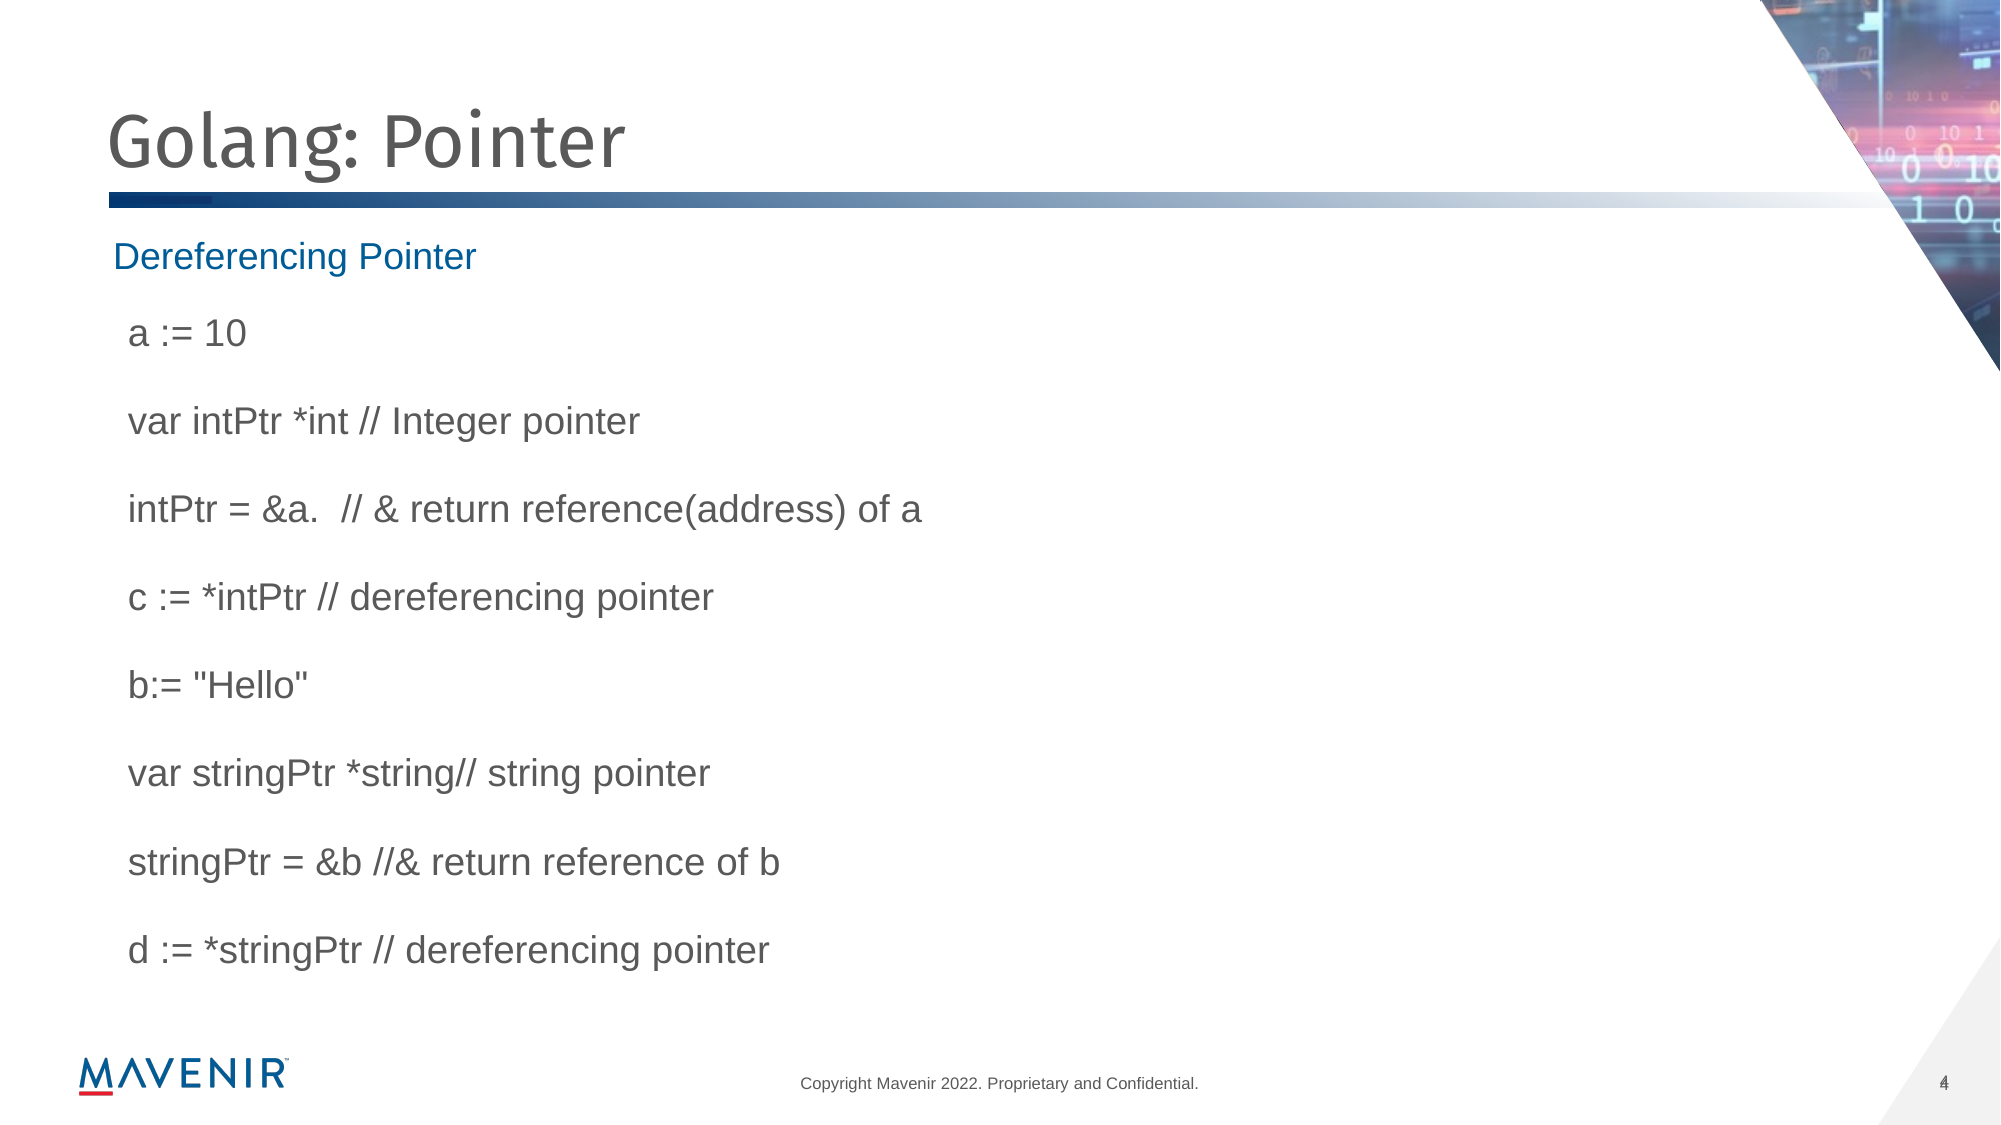

# Golang: Pointer

Dereferencing Pointer

  a := 10
  var intPtr *int // Integer pointer
  intPtr = &a.  // & return reference(address) of a
  c := *intPtr // dereferencing pointer
  b:= "Hello"
  var stringPtr *string// string pointer
  stringPtr = &b //& return reference of b
  d := *stringPtr // dereferencing pointer

4